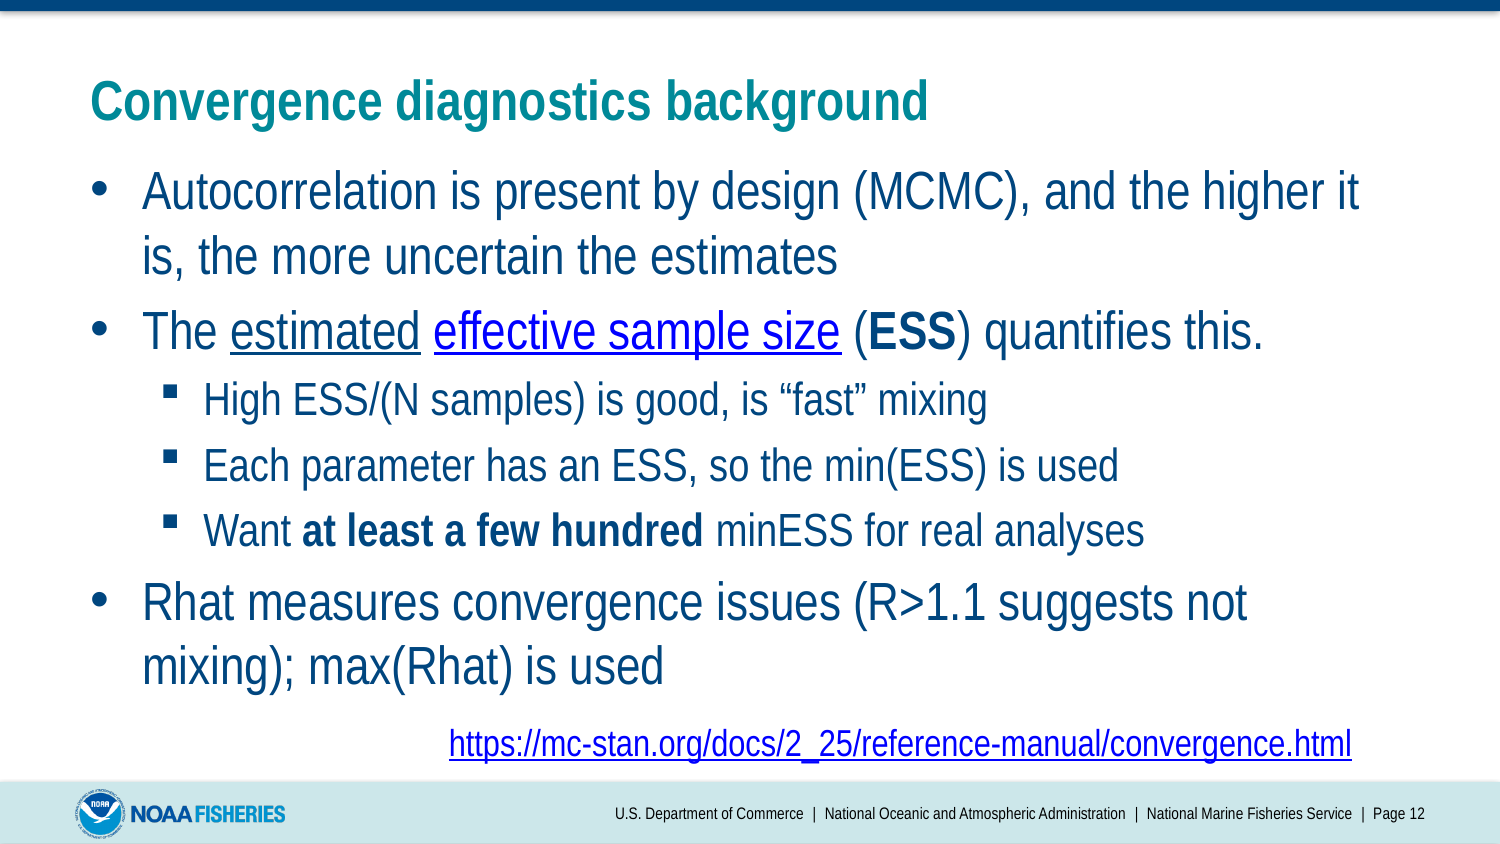

# Convergence diagnostics background
Autocorrelation is present by design (MCMC), and the higher it is, the more uncertain the estimates
The estimated effective sample size (ESS) quantifies this.
High ESS/(N samples) is good, is “fast” mixing
Each parameter has an ESS, so the min(ESS) is used
Want at least a few hundred minESS for real analyses
Rhat measures convergence issues (R>1.1 suggests not mixing); max(Rhat) is used
https://mc-stan.org/docs/2_25/reference-manual/convergence.html
U.S. Department of Commerce | National Oceanic and Atmospheric Administration | National Marine Fisheries Service | Page 12